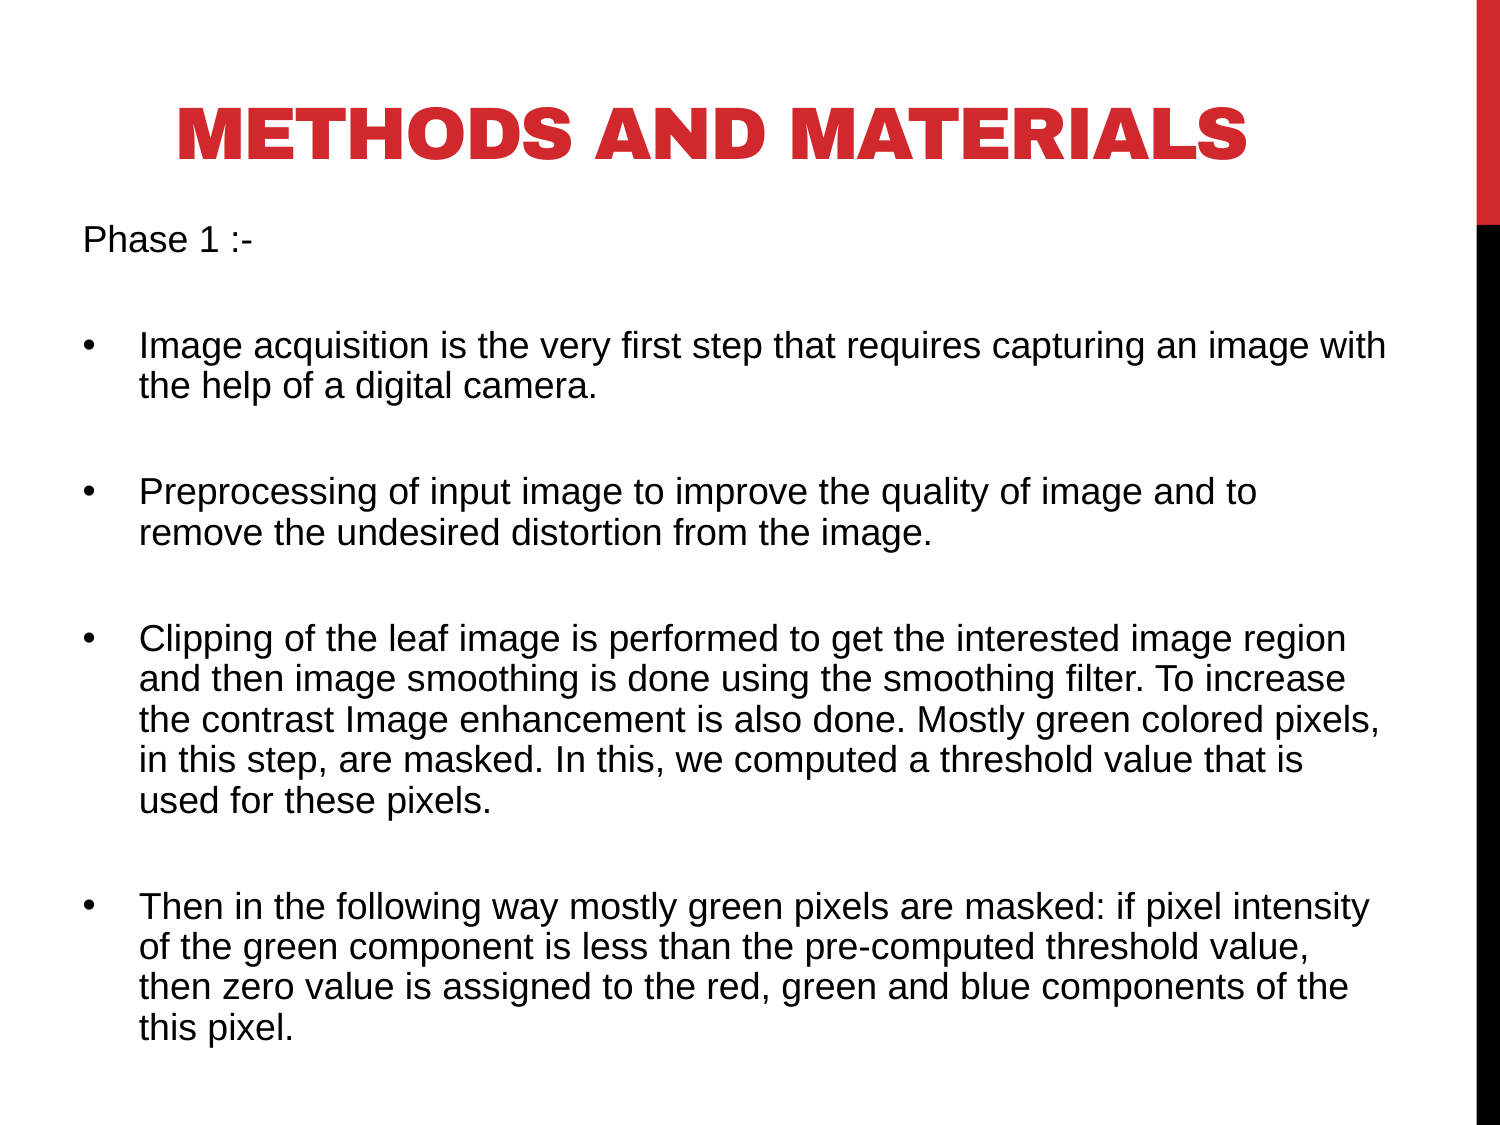

# Methods and Materials
Phase 1 :-

Image acquisition is the very first step that requires capturing an image with the help of a digital camera.

Preprocessing of input image to improve the quality of image and to remove the undesired distortion from the image.

Clipping of the leaf image is performed to get the interested image region and then image smoothing is done using the smoothing filter. To increase the contrast Image enhancement is also done. Mostly green colored pixels, in this step, are masked. In this, we computed a threshold value that is used for these pixels.

Then in the following way mostly green pixels are masked: if pixel intensity of the green component is less than the pre-computed threshold value, then zero value is assigned to the red, green and blue components of the this pixel.